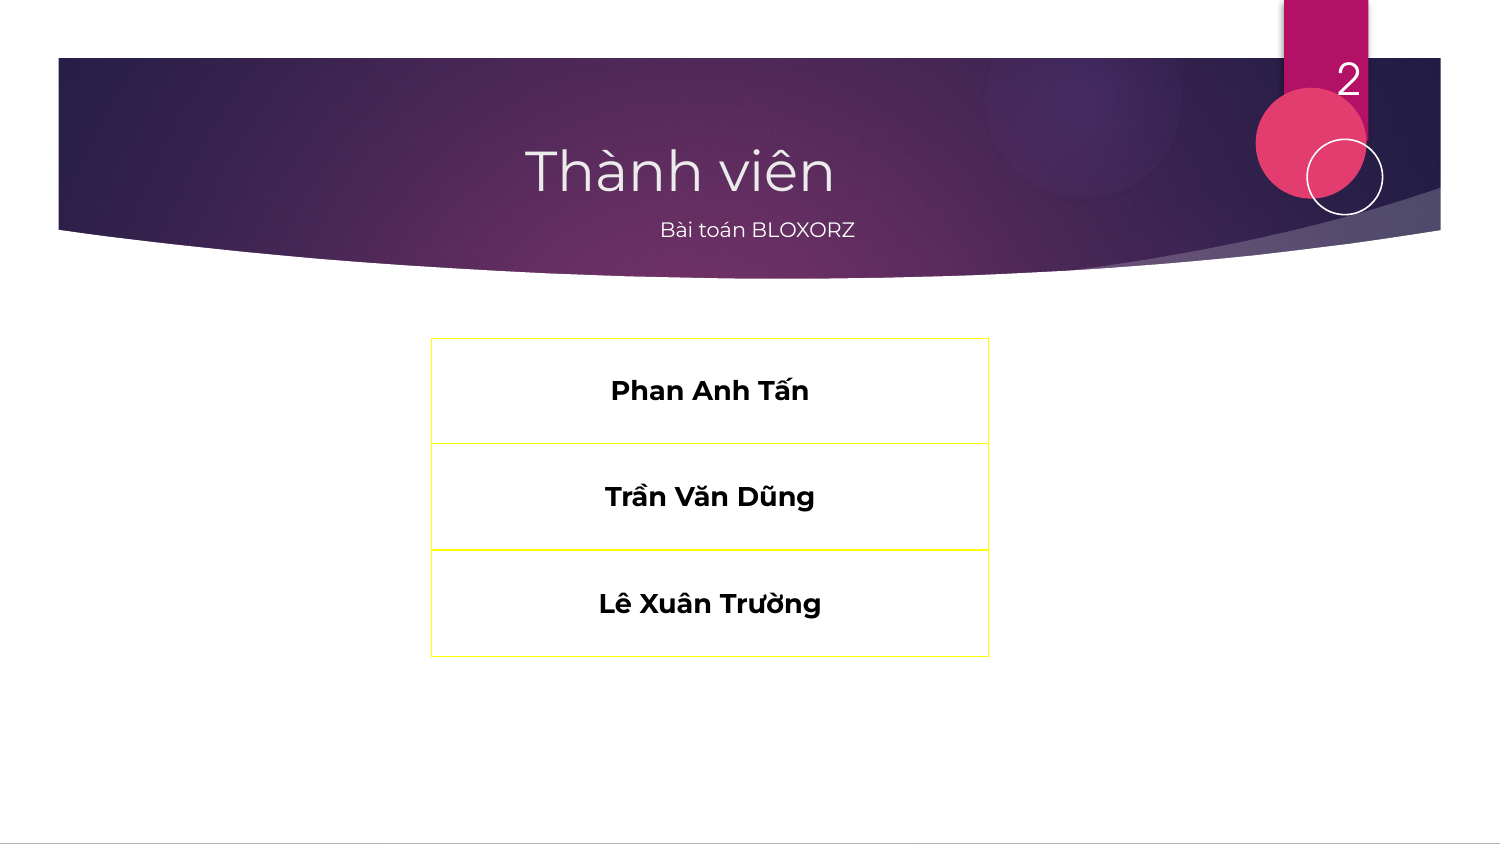

2

# Thành viên

Bài toán BLOXORZ
| Phan Anh Tấn |
| --- |
| Trần Văn Dũng |
| Lê Xuân Trường |